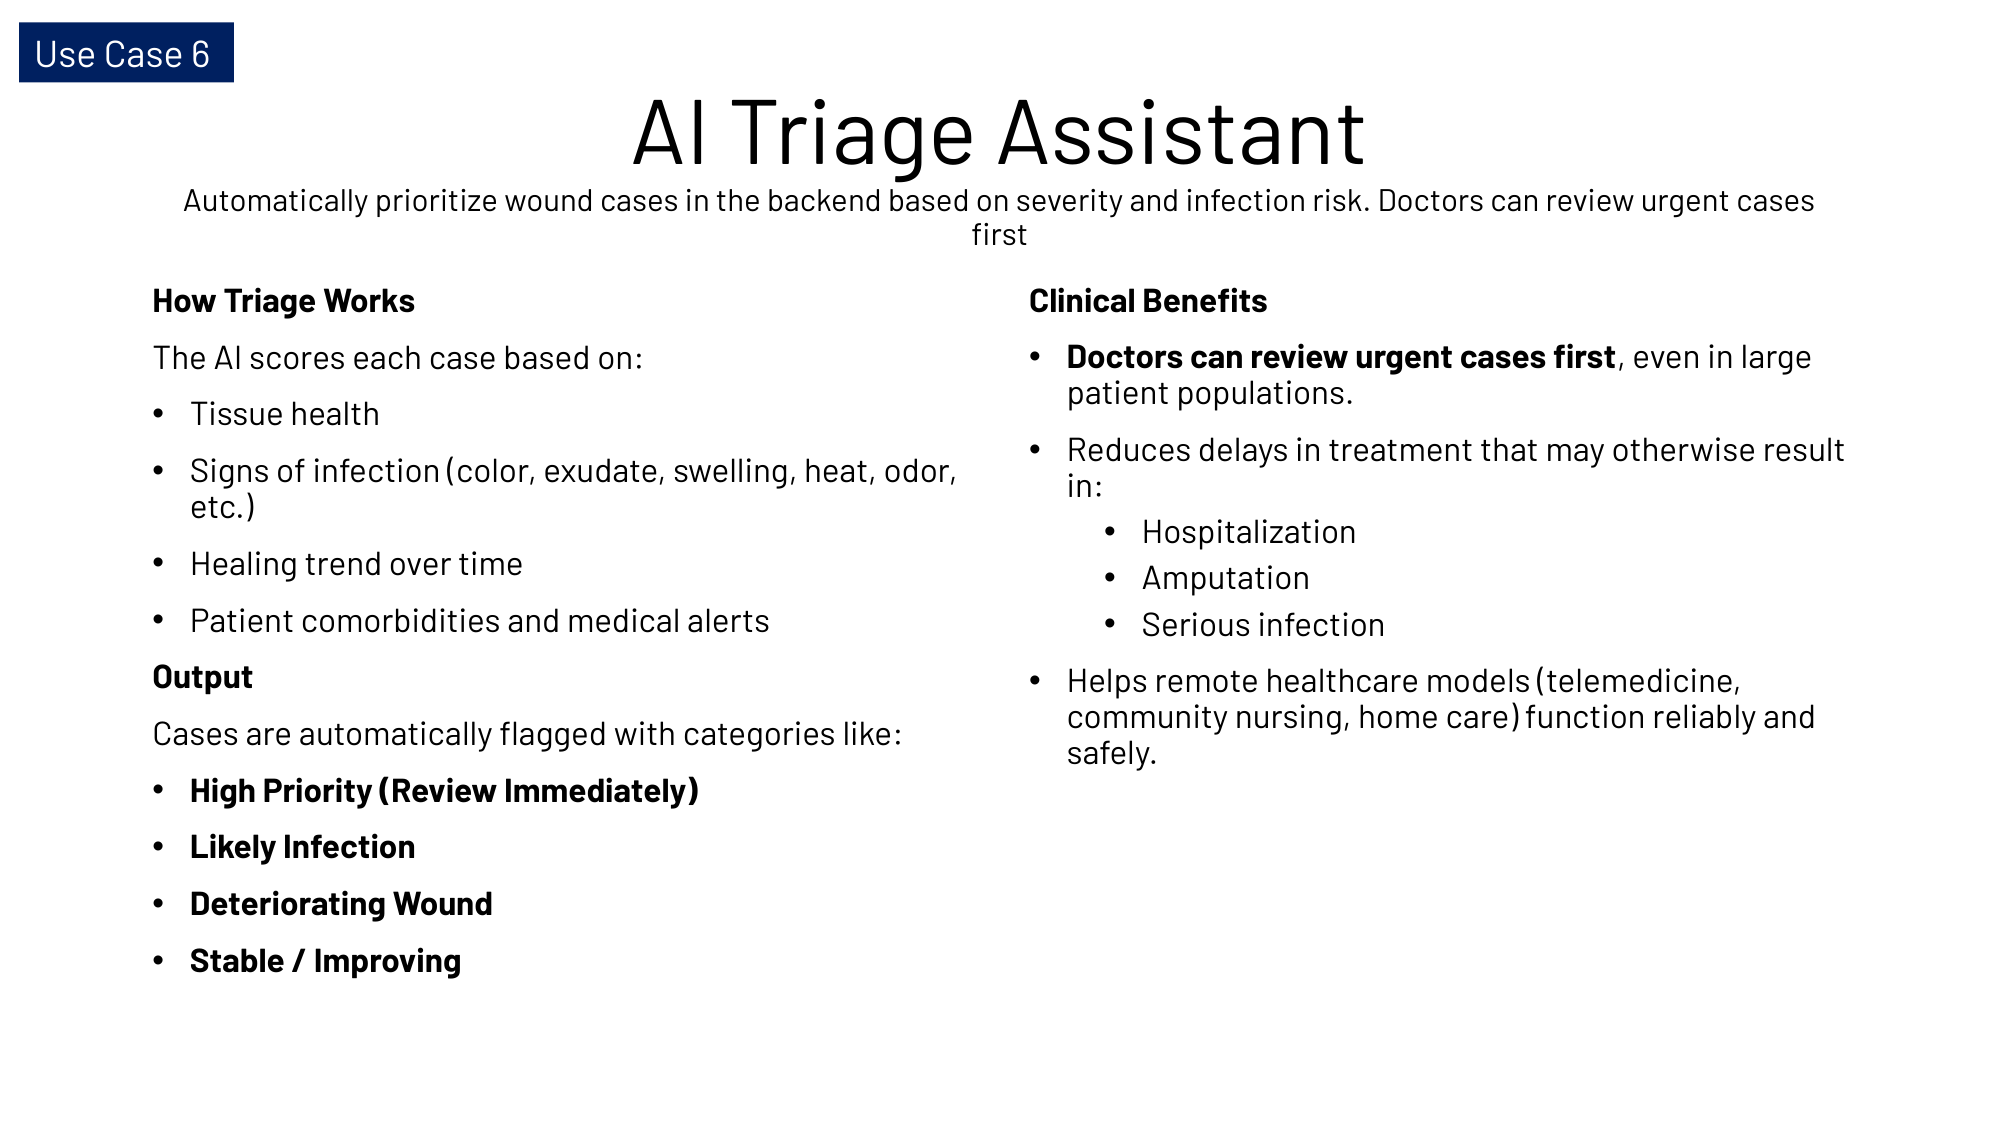

Use Case 6
# AI Triage Assistant Automatically prioritize wound cases in the backend based on severity and infection risk. Doctors can review urgent cases first
How Triage Works
The AI scores each case based on:
Tissue health
Signs of infection (color, exudate, swelling, heat, odor, etc.)
Healing trend over time
Patient comorbidities and medical alerts
Output
Cases are automatically flagged with categories like:
High Priority (Review Immediately)
Likely Infection
Deteriorating Wound
Stable / Improving
Clinical Benefits
Doctors can review urgent cases first, even in large patient populations.
Reduces delays in treatment that may otherwise result in:
Hospitalization
Amputation
Serious infection
Helps remote healthcare models (telemedicine, community nursing, home care) function reliably and safely.